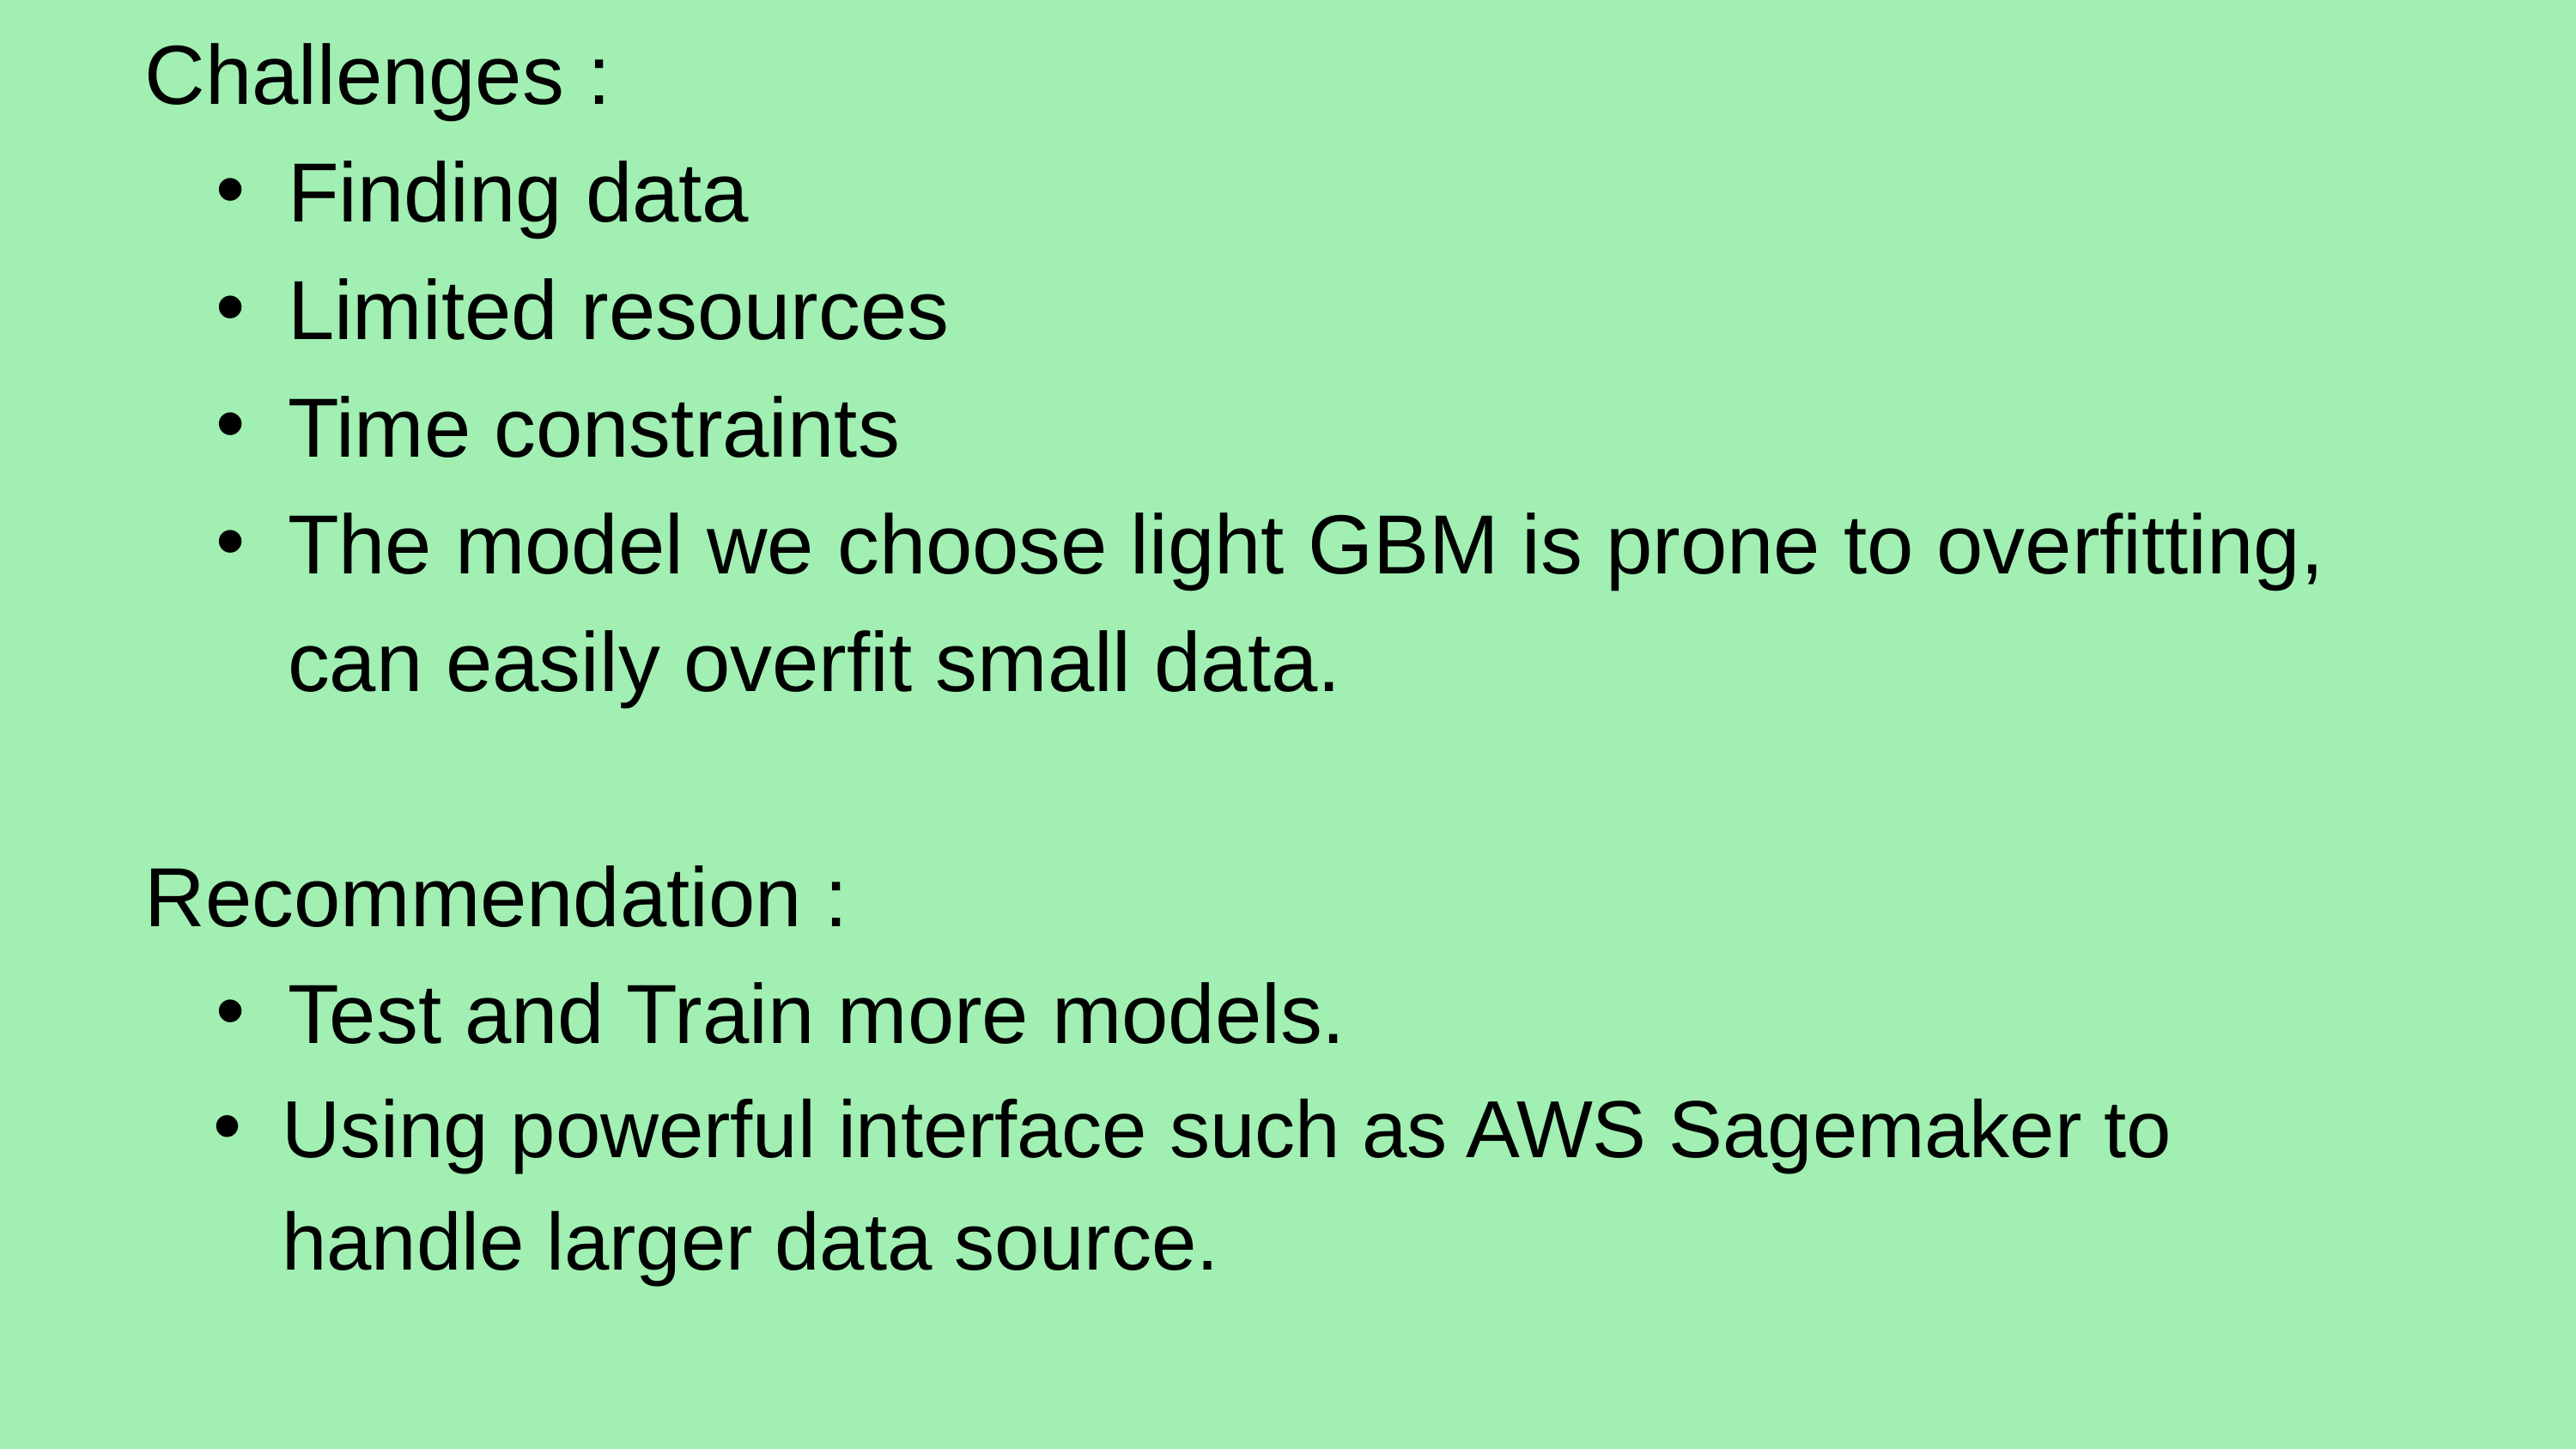

Challenges :
Finding data
Limited resources
Time constraints
The model we choose light GBM is prone to overfitting, can easily overfit small data.

Recommendation :
Test and Train more models.
Using powerful interface such as AWS Sagemaker to handle larger data source.